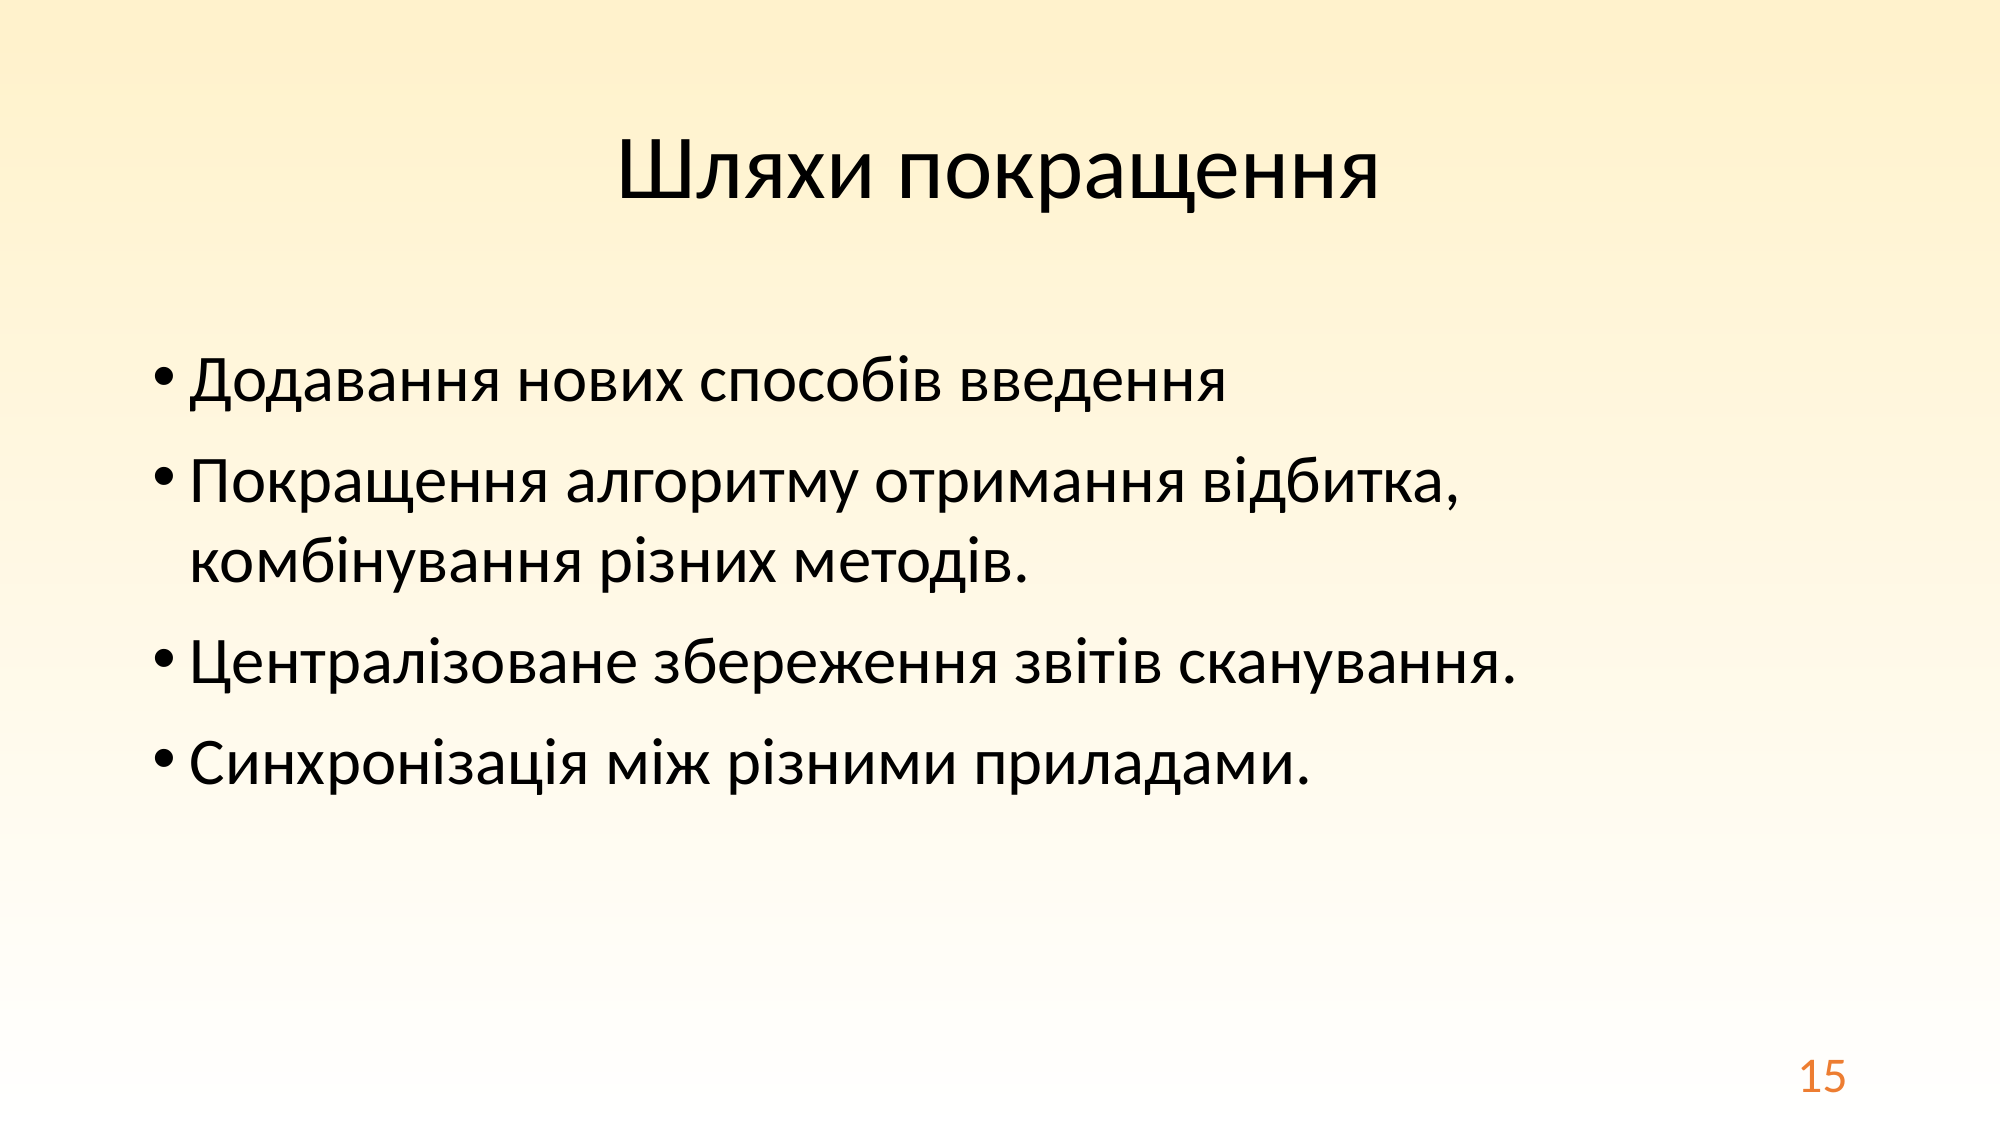

# Шляхи покращення
Додавання нових способів введення
Покращення алгоритму отримання відбитка, комбінування різних методів.
Централізоване збереження звітів сканування.
Синхронізація між різними приладами.
15